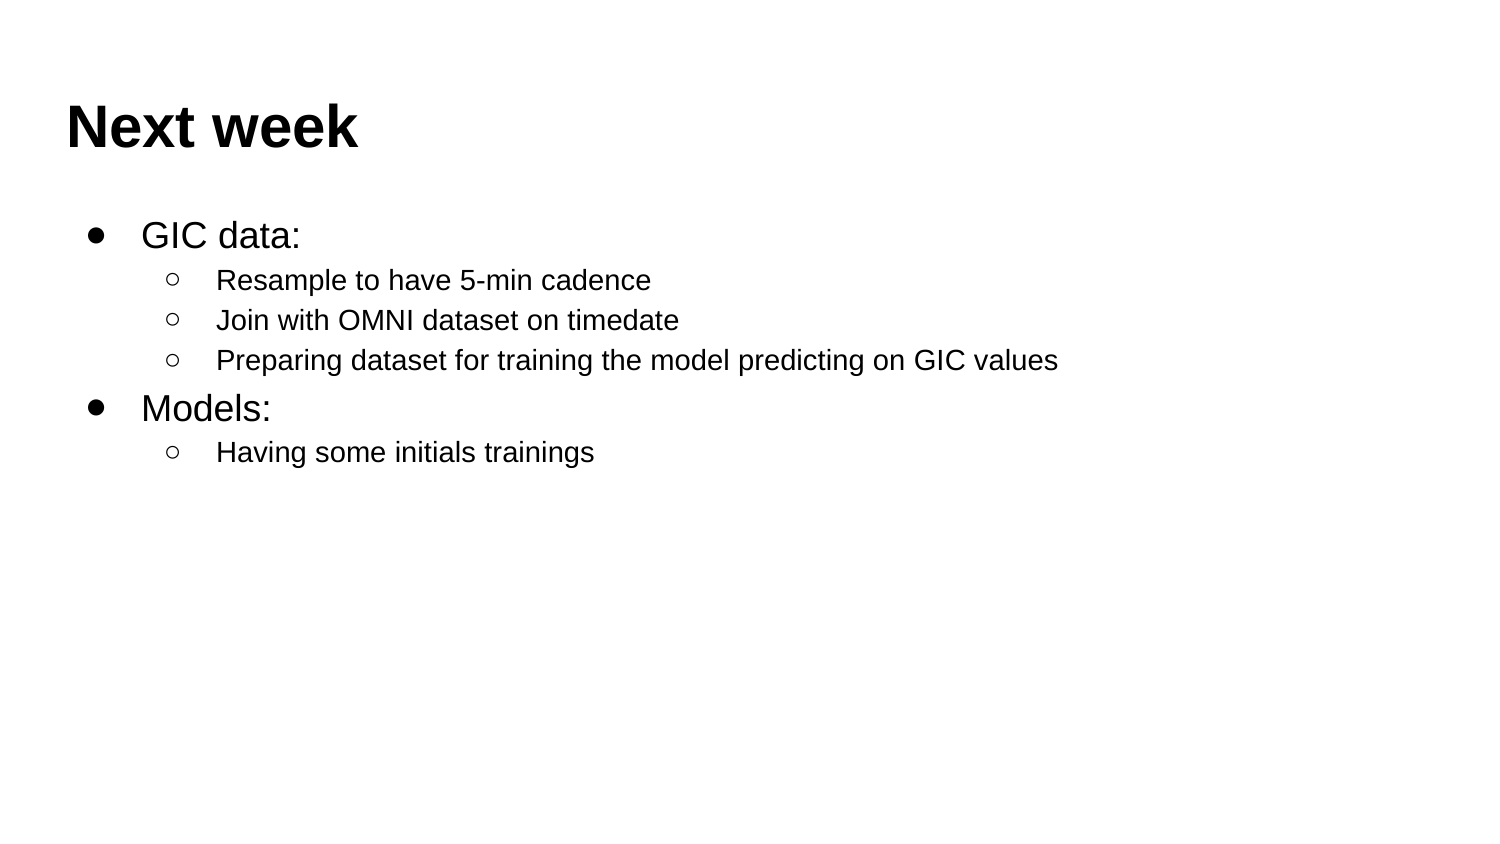

# Next week
GIC data:
Resample to have 5-min cadence
Join with OMNI dataset on timedate
Preparing dataset for training the model predicting on GIC values
Models:
Having some initials trainings